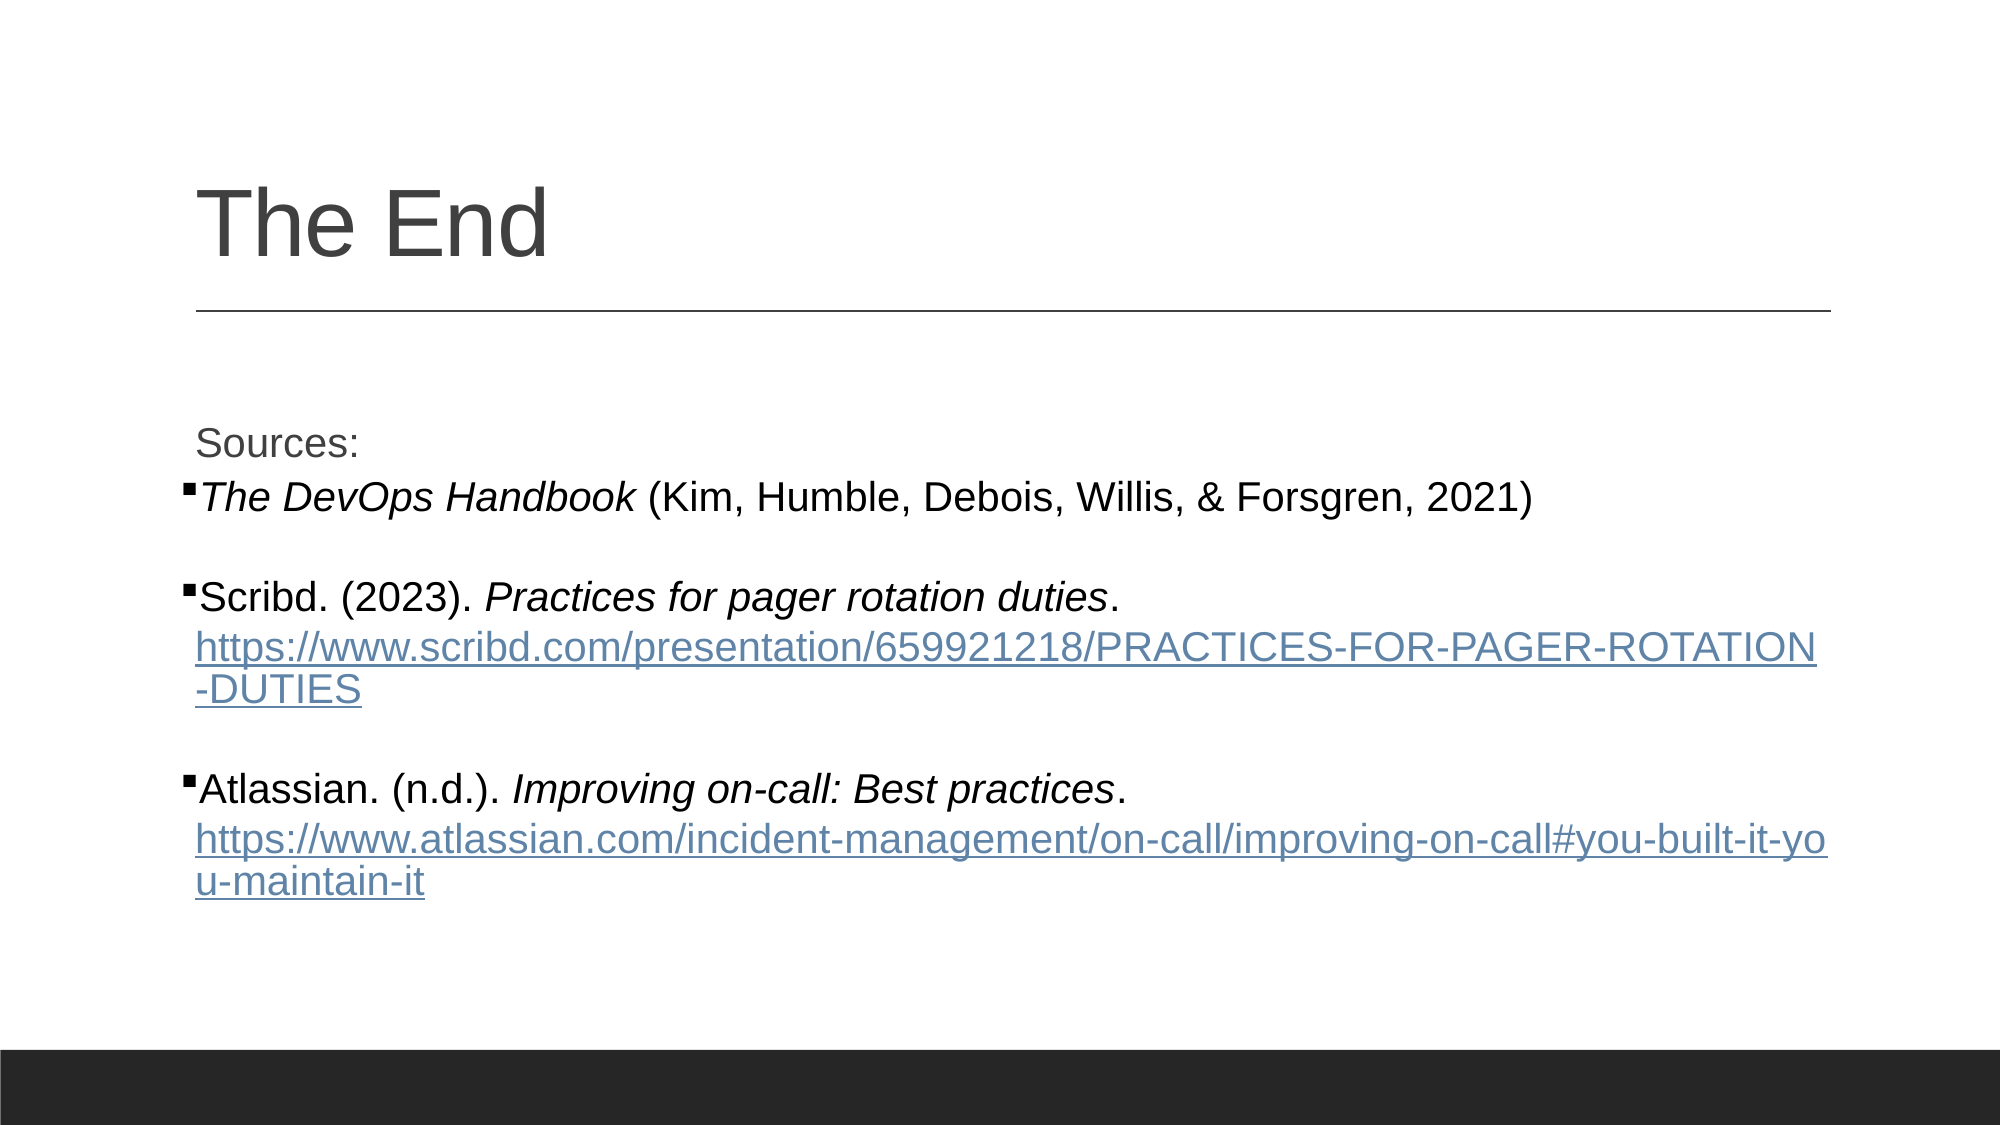

# The End
Sources:
The DevOps Handbook (Kim, Humble, Debois, Willis, & Forsgren, 2021)

Scribd. (2023). Practices for pager rotation duties. https://www.scribd.com/presentation/659921218/PRACTICES-FOR-PAGER-ROTATION-DUTIES

Atlassian. (n.d.). Improving on-call: Best practices. https://www.atlassian.com/incident-management/on-call/improving-on-call#you-built-it-you-maintain-it